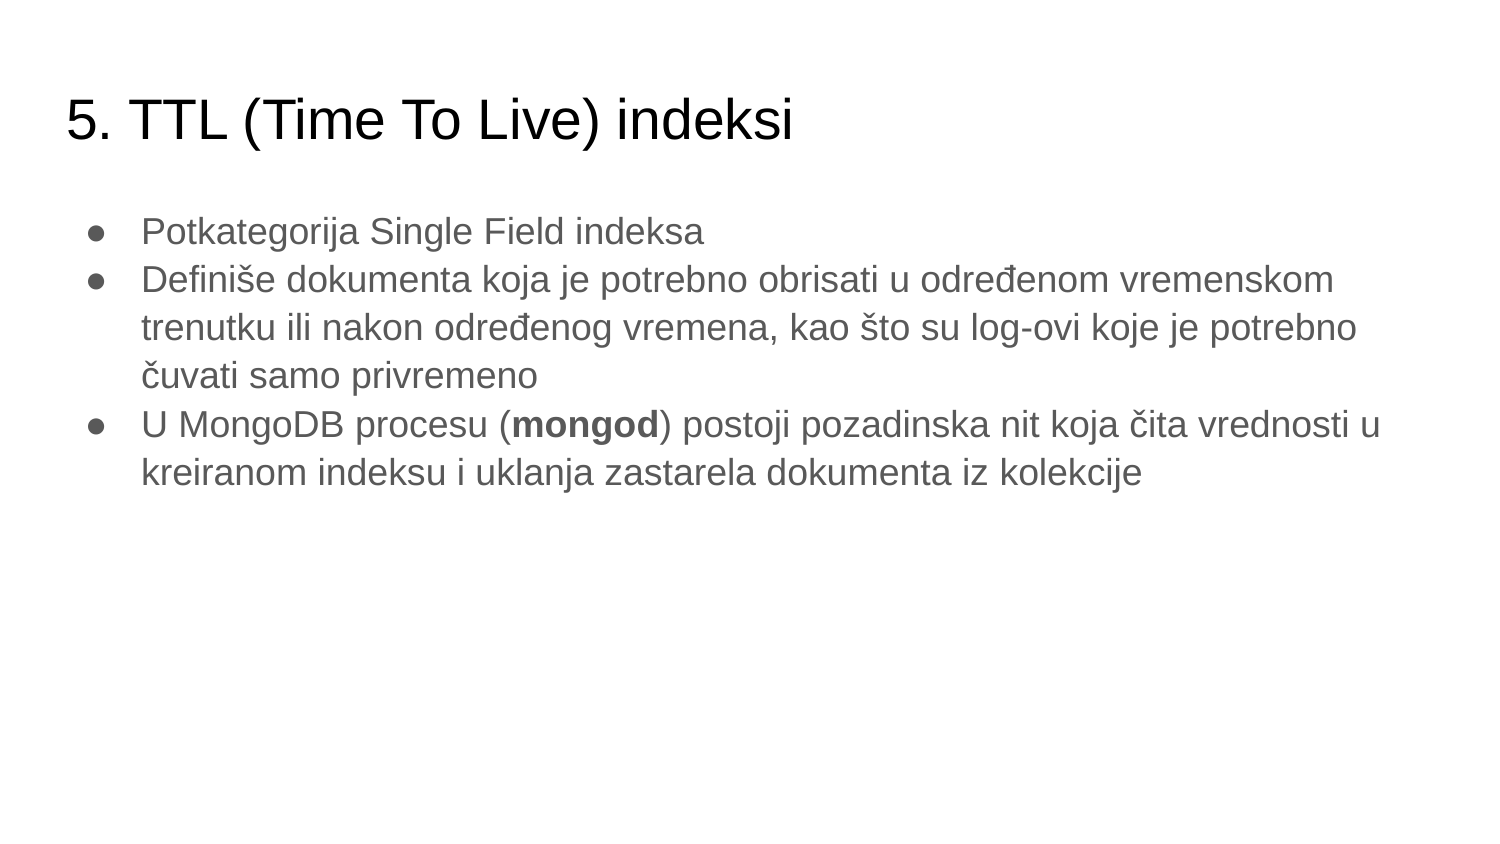

# 5. TTL (Time To Live) indeksi

Potkategorija Single Field indeksa
Definiše dokumenta koja je potrebno obrisati u određenom vremenskom trenutku ili nakon određenog vremena, kao što su log-ovi koje je potrebno čuvati samo privremeno
U MongoDB procesu (mongod) postoji pozadinska nit koja čita vrednosti u kreiranom indeksu i uklanja zastarela dokumenta iz kolekcije